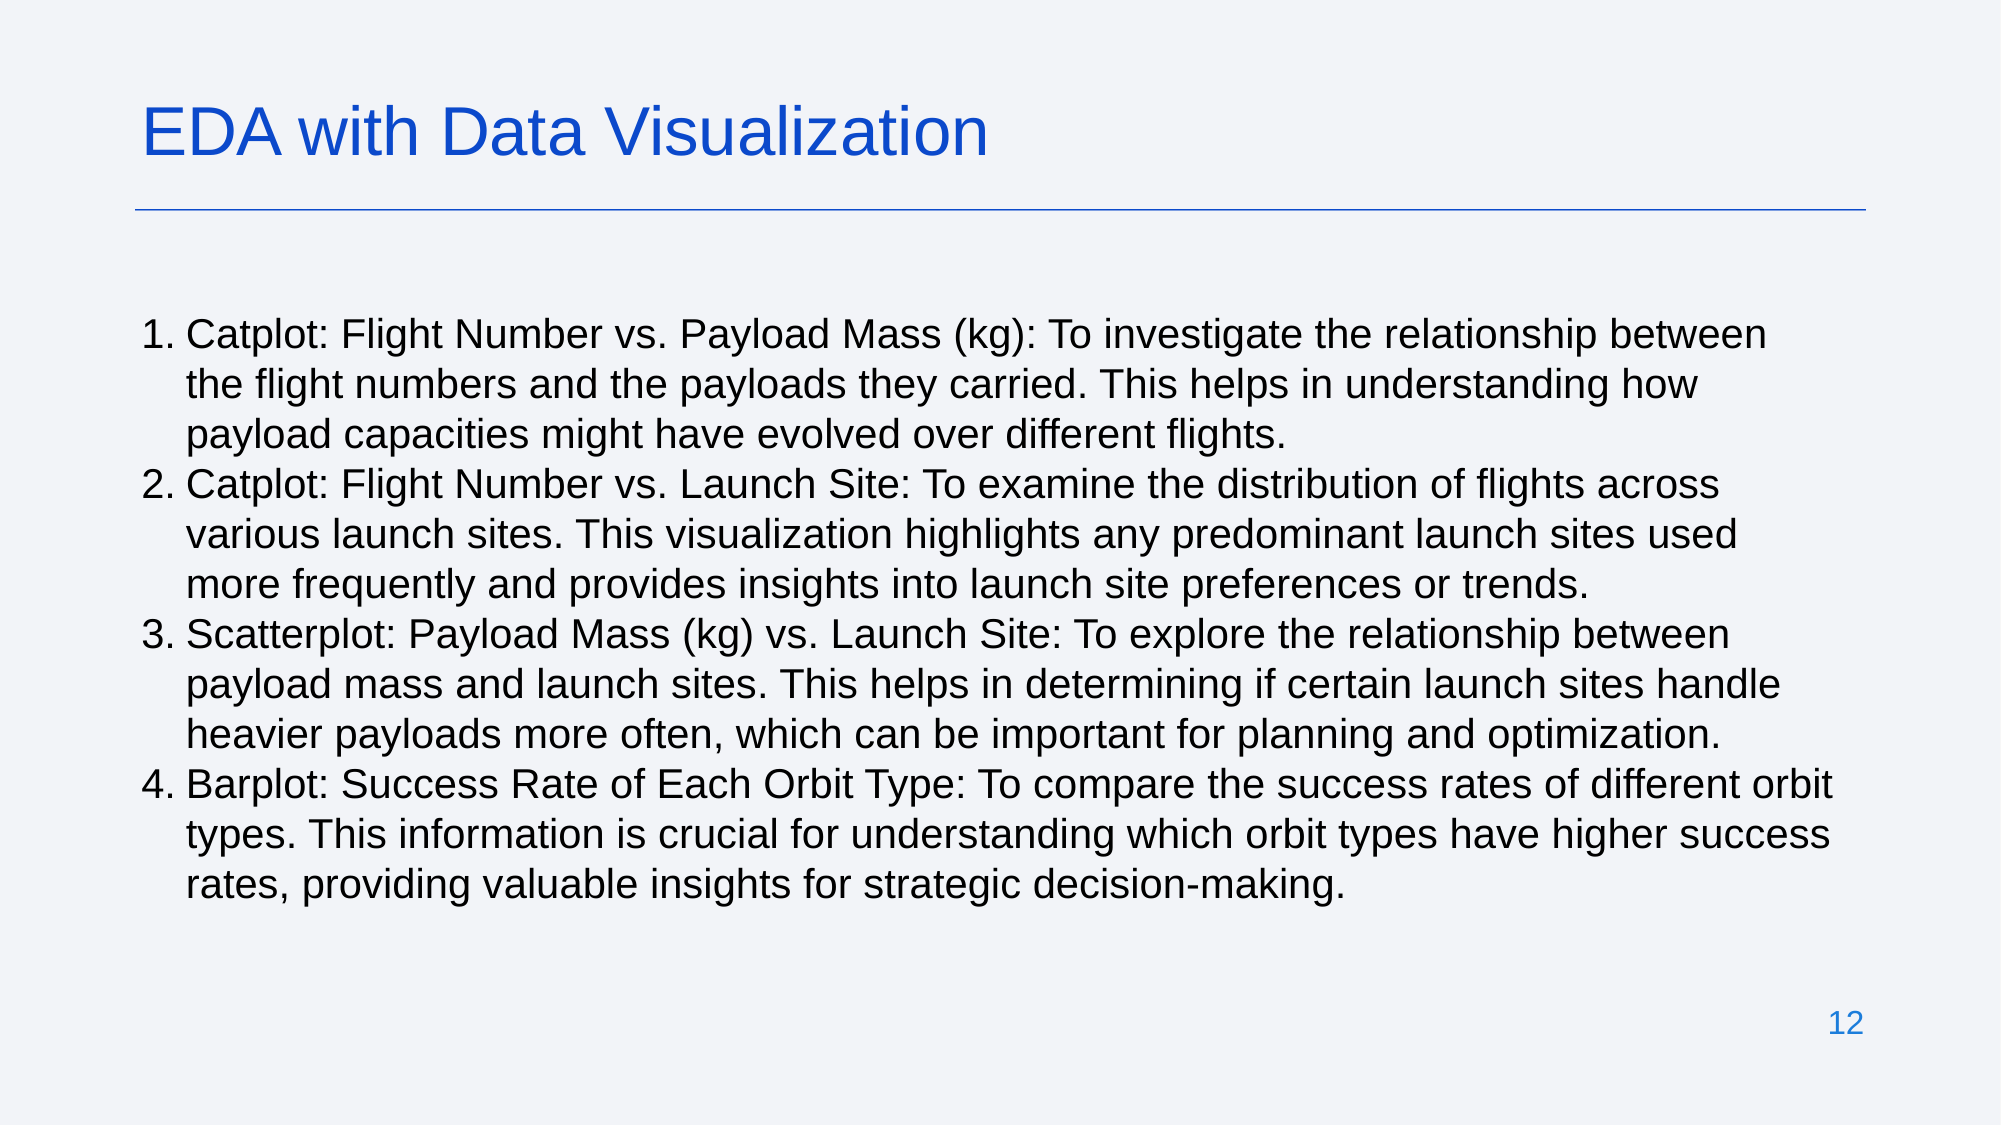

EDA with Data Visualization
Catplot: Flight Number vs. Payload Mass (kg): To investigate the relationship between the flight numbers and the payloads they carried. This helps in understanding how payload capacities might have evolved over different flights.
Catplot: Flight Number vs. Launch Site: To examine the distribution of flights across various launch sites. This visualization highlights any predominant launch sites used more frequently and provides insights into launch site preferences or trends.
Scatterplot: Payload Mass (kg) vs. Launch Site: To explore the relationship between payload mass and launch sites. This helps in determining if certain launch sites handle heavier payloads more often, which can be important for planning and optimization.
Barplot: Success Rate of Each Orbit Type: To compare the success rates of different orbit types. This information is crucial for understanding which orbit types have higher success rates, providing valuable insights for strategic decision-making.
12